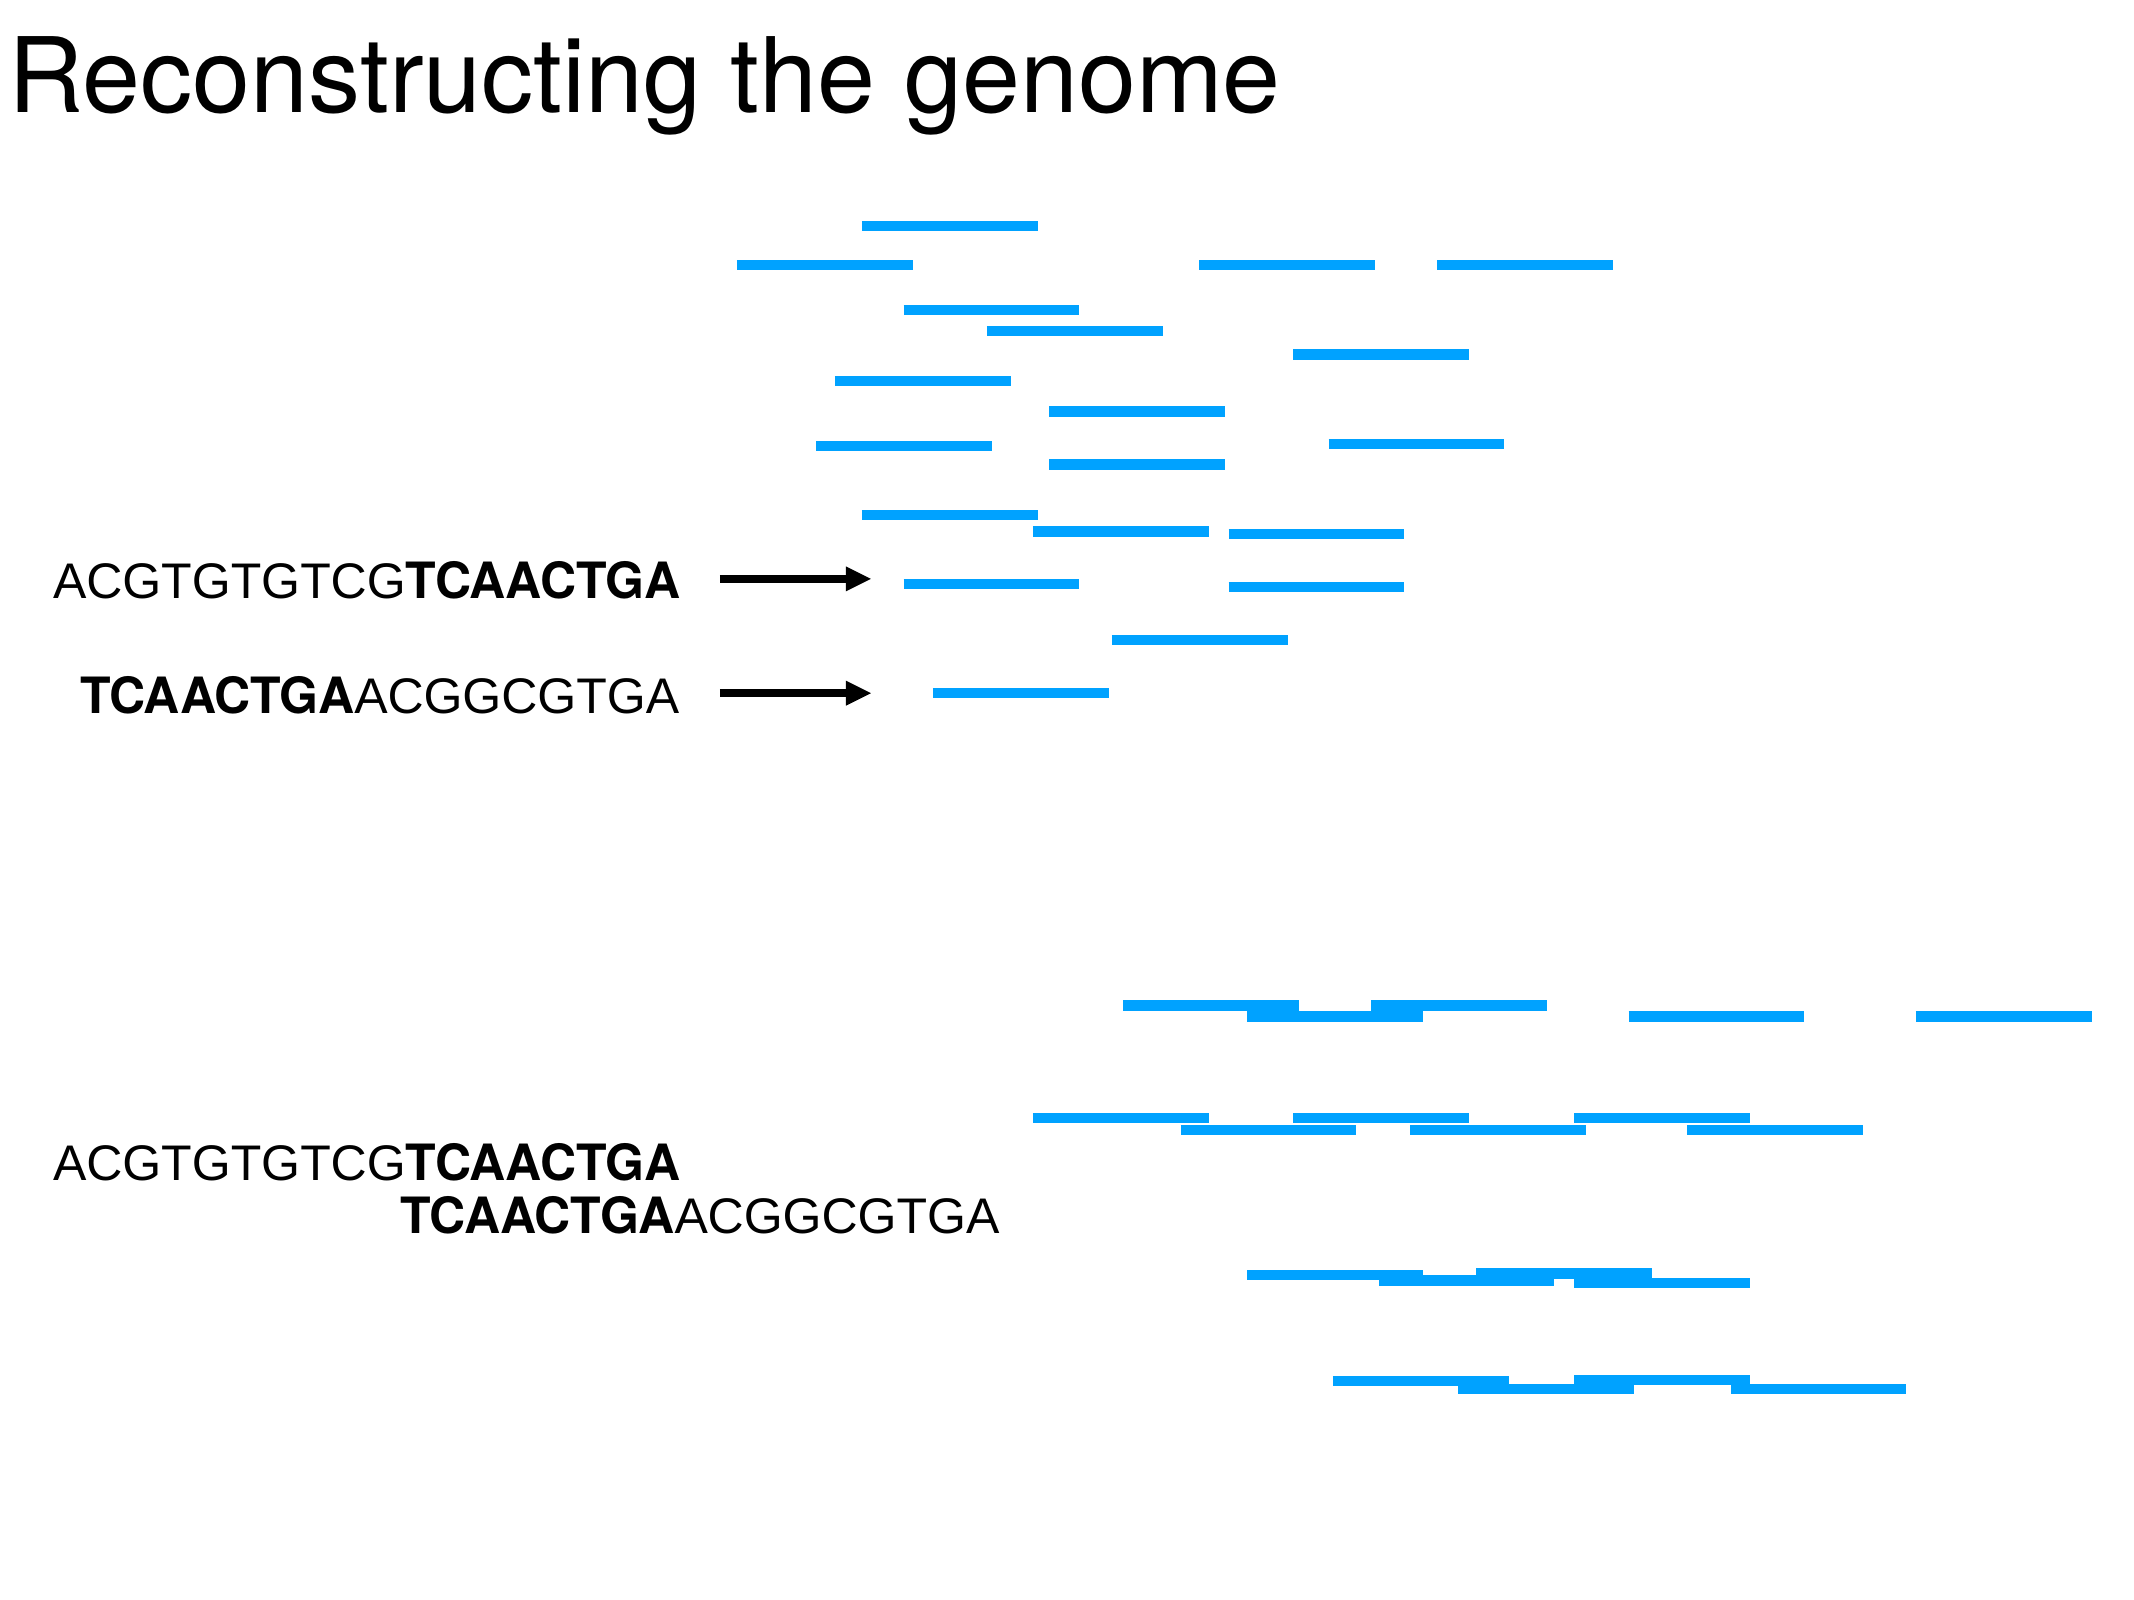

Reconstructing the genome

ACGTGTGTCGTCAACTGA

TCAACTGAACGGCGTGA

ACGTGTGTCGTCAACTGA

TCAACTGAACGGCGTGA